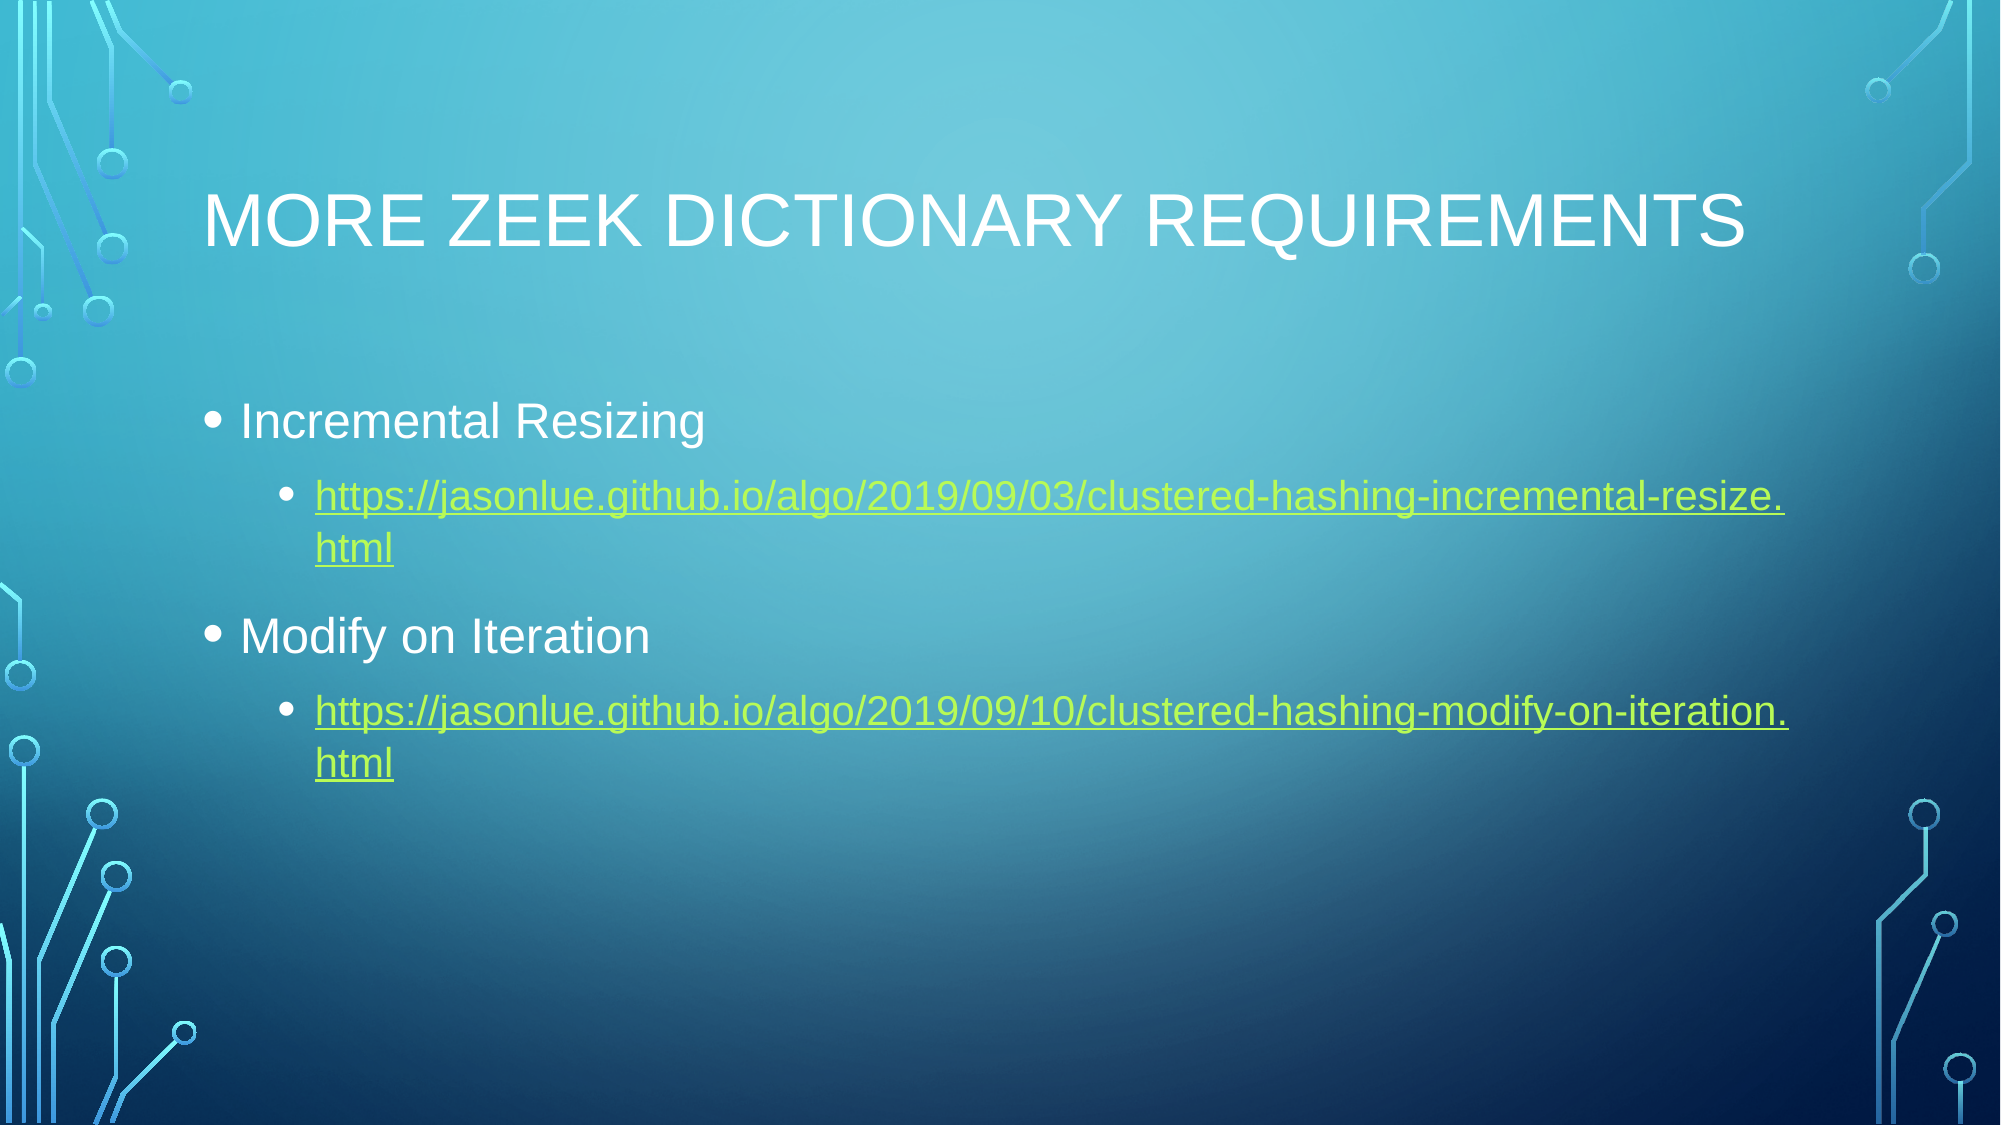

# More ZEEK DICTIONARY Requirements
Incremental Resizing
https://jasonlue.github.io/algo/2019/09/03/clustered-hashing-incremental-resize.html
Modify on Iteration
https://jasonlue.github.io/algo/2019/09/10/clustered-hashing-modify-on-iteration.html